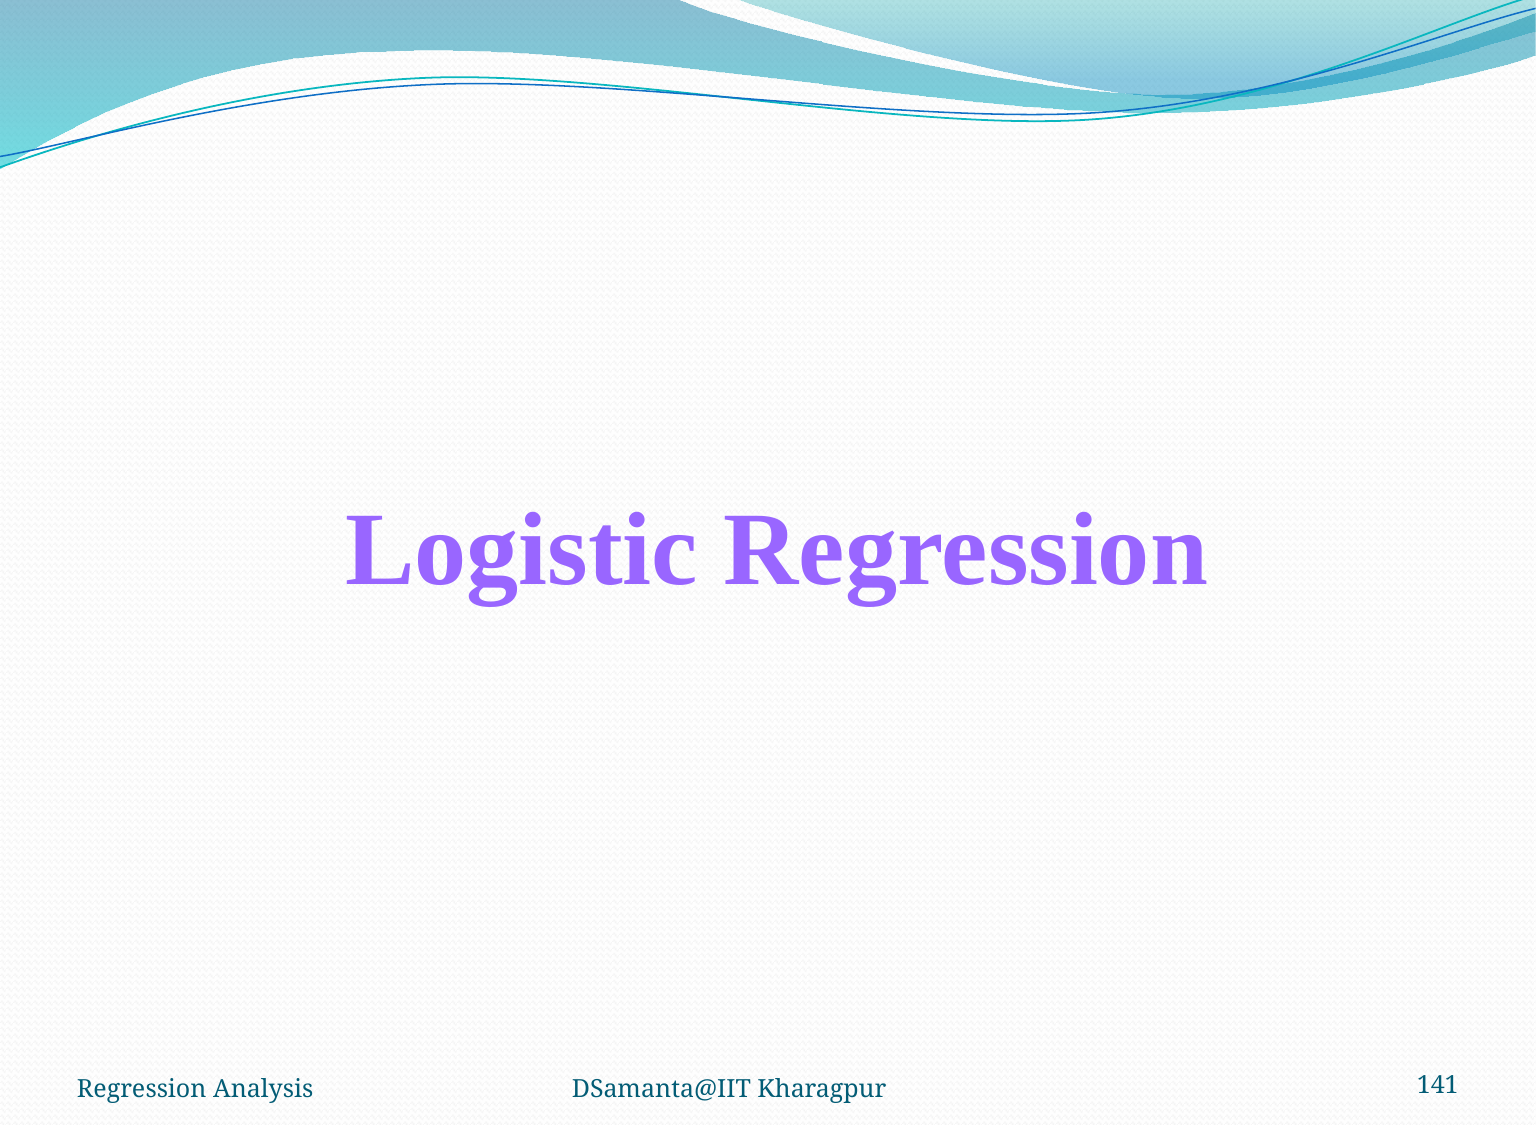

# Logistic Regression
Regression Analysis
DSamanta@IIT Kharagpur
141